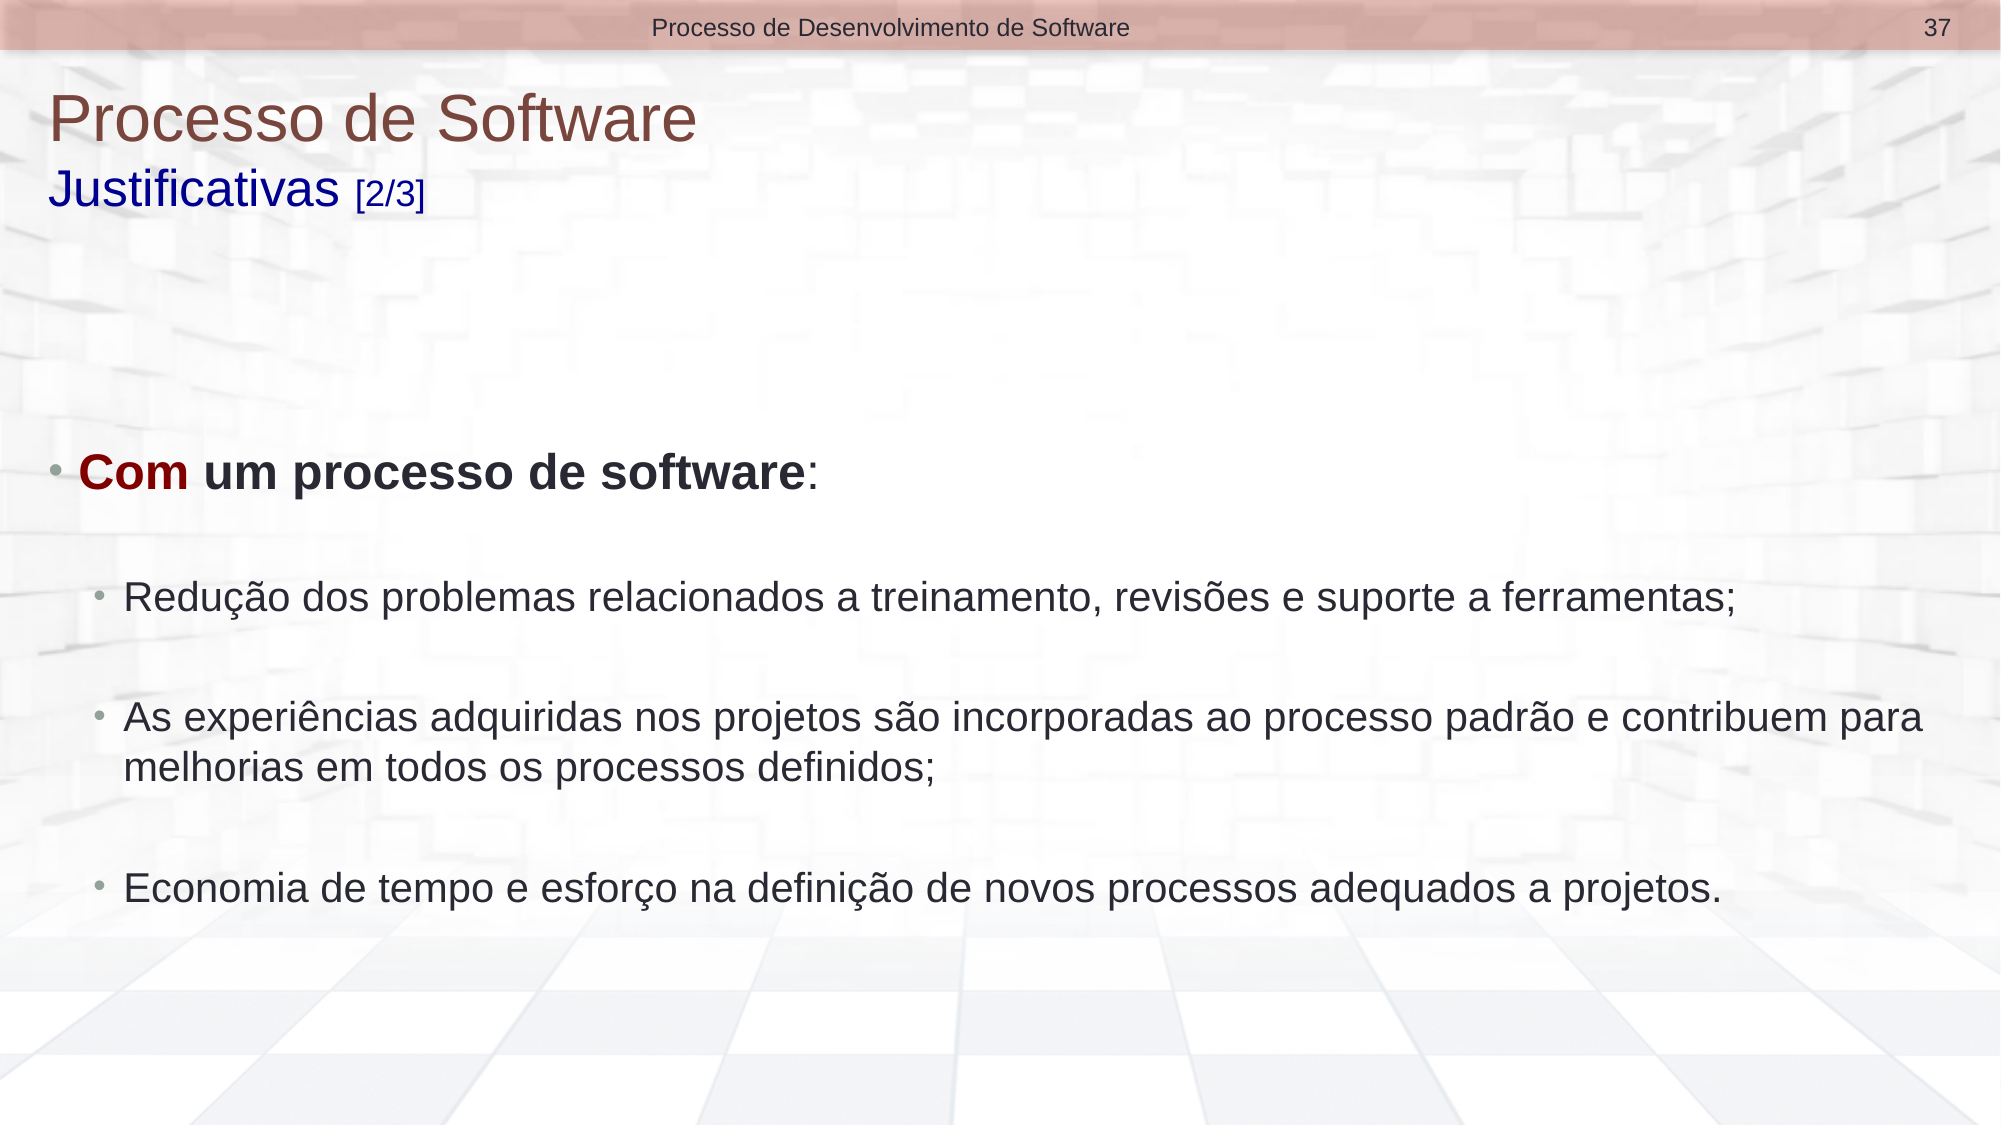

37
Processo de Desenvolvimento de Software
# Processo de Software Justificativas [2/3]
Com um processo de software:

Redução dos problemas relacionados a treinamento, revisões e suporte a ferramentas;

As experiências adquiridas nos projetos são incorporadas ao processo padrão e contribuem para melhorias em todos os processos definidos;

Economia de tempo e esforço na definição de novos processos adequados a projetos.